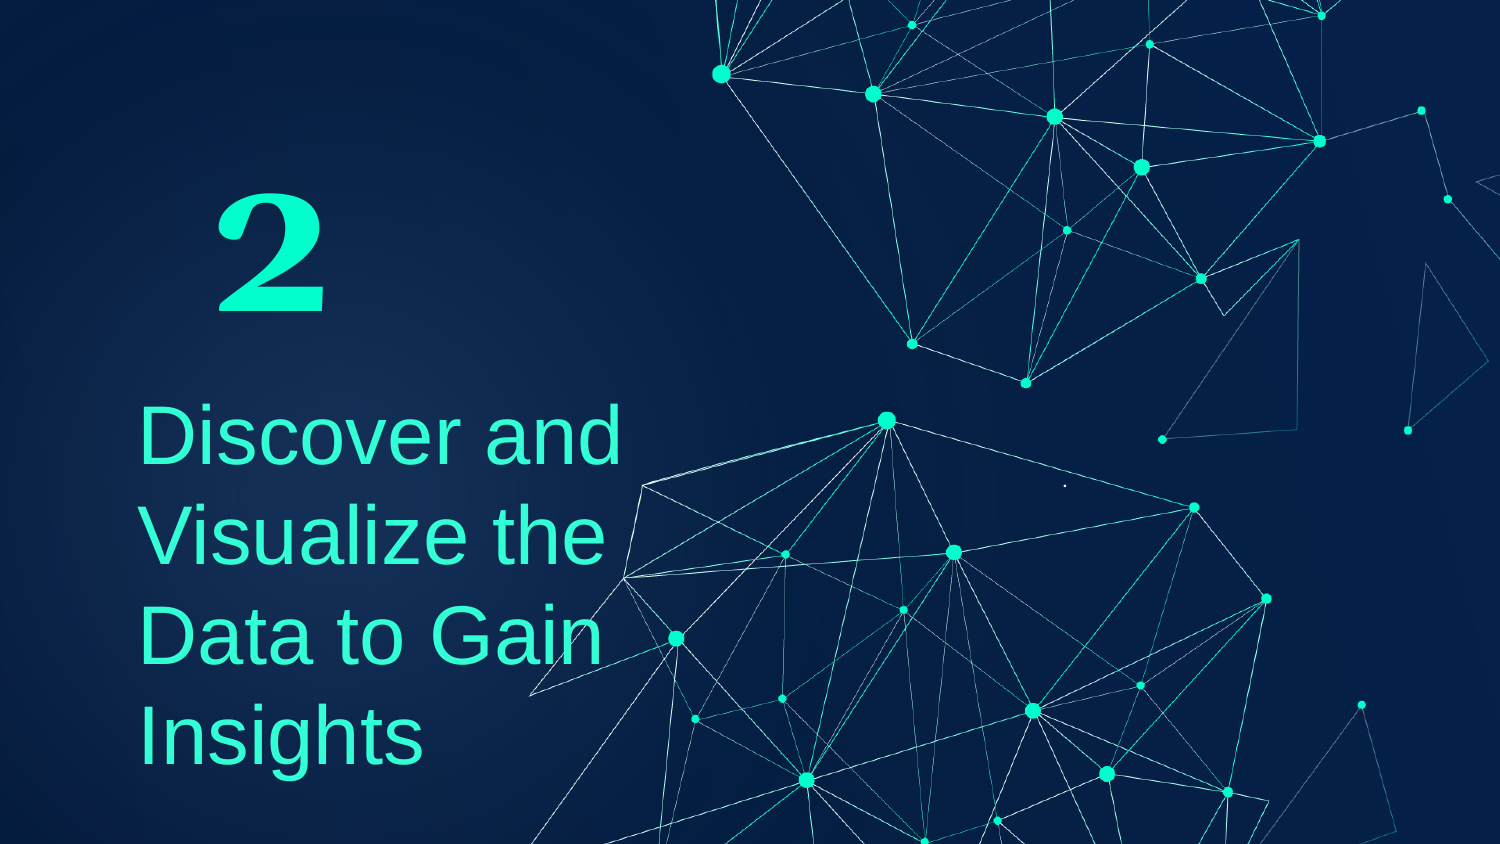

2
# Discover and Visualize the Data to Gain Insights
.